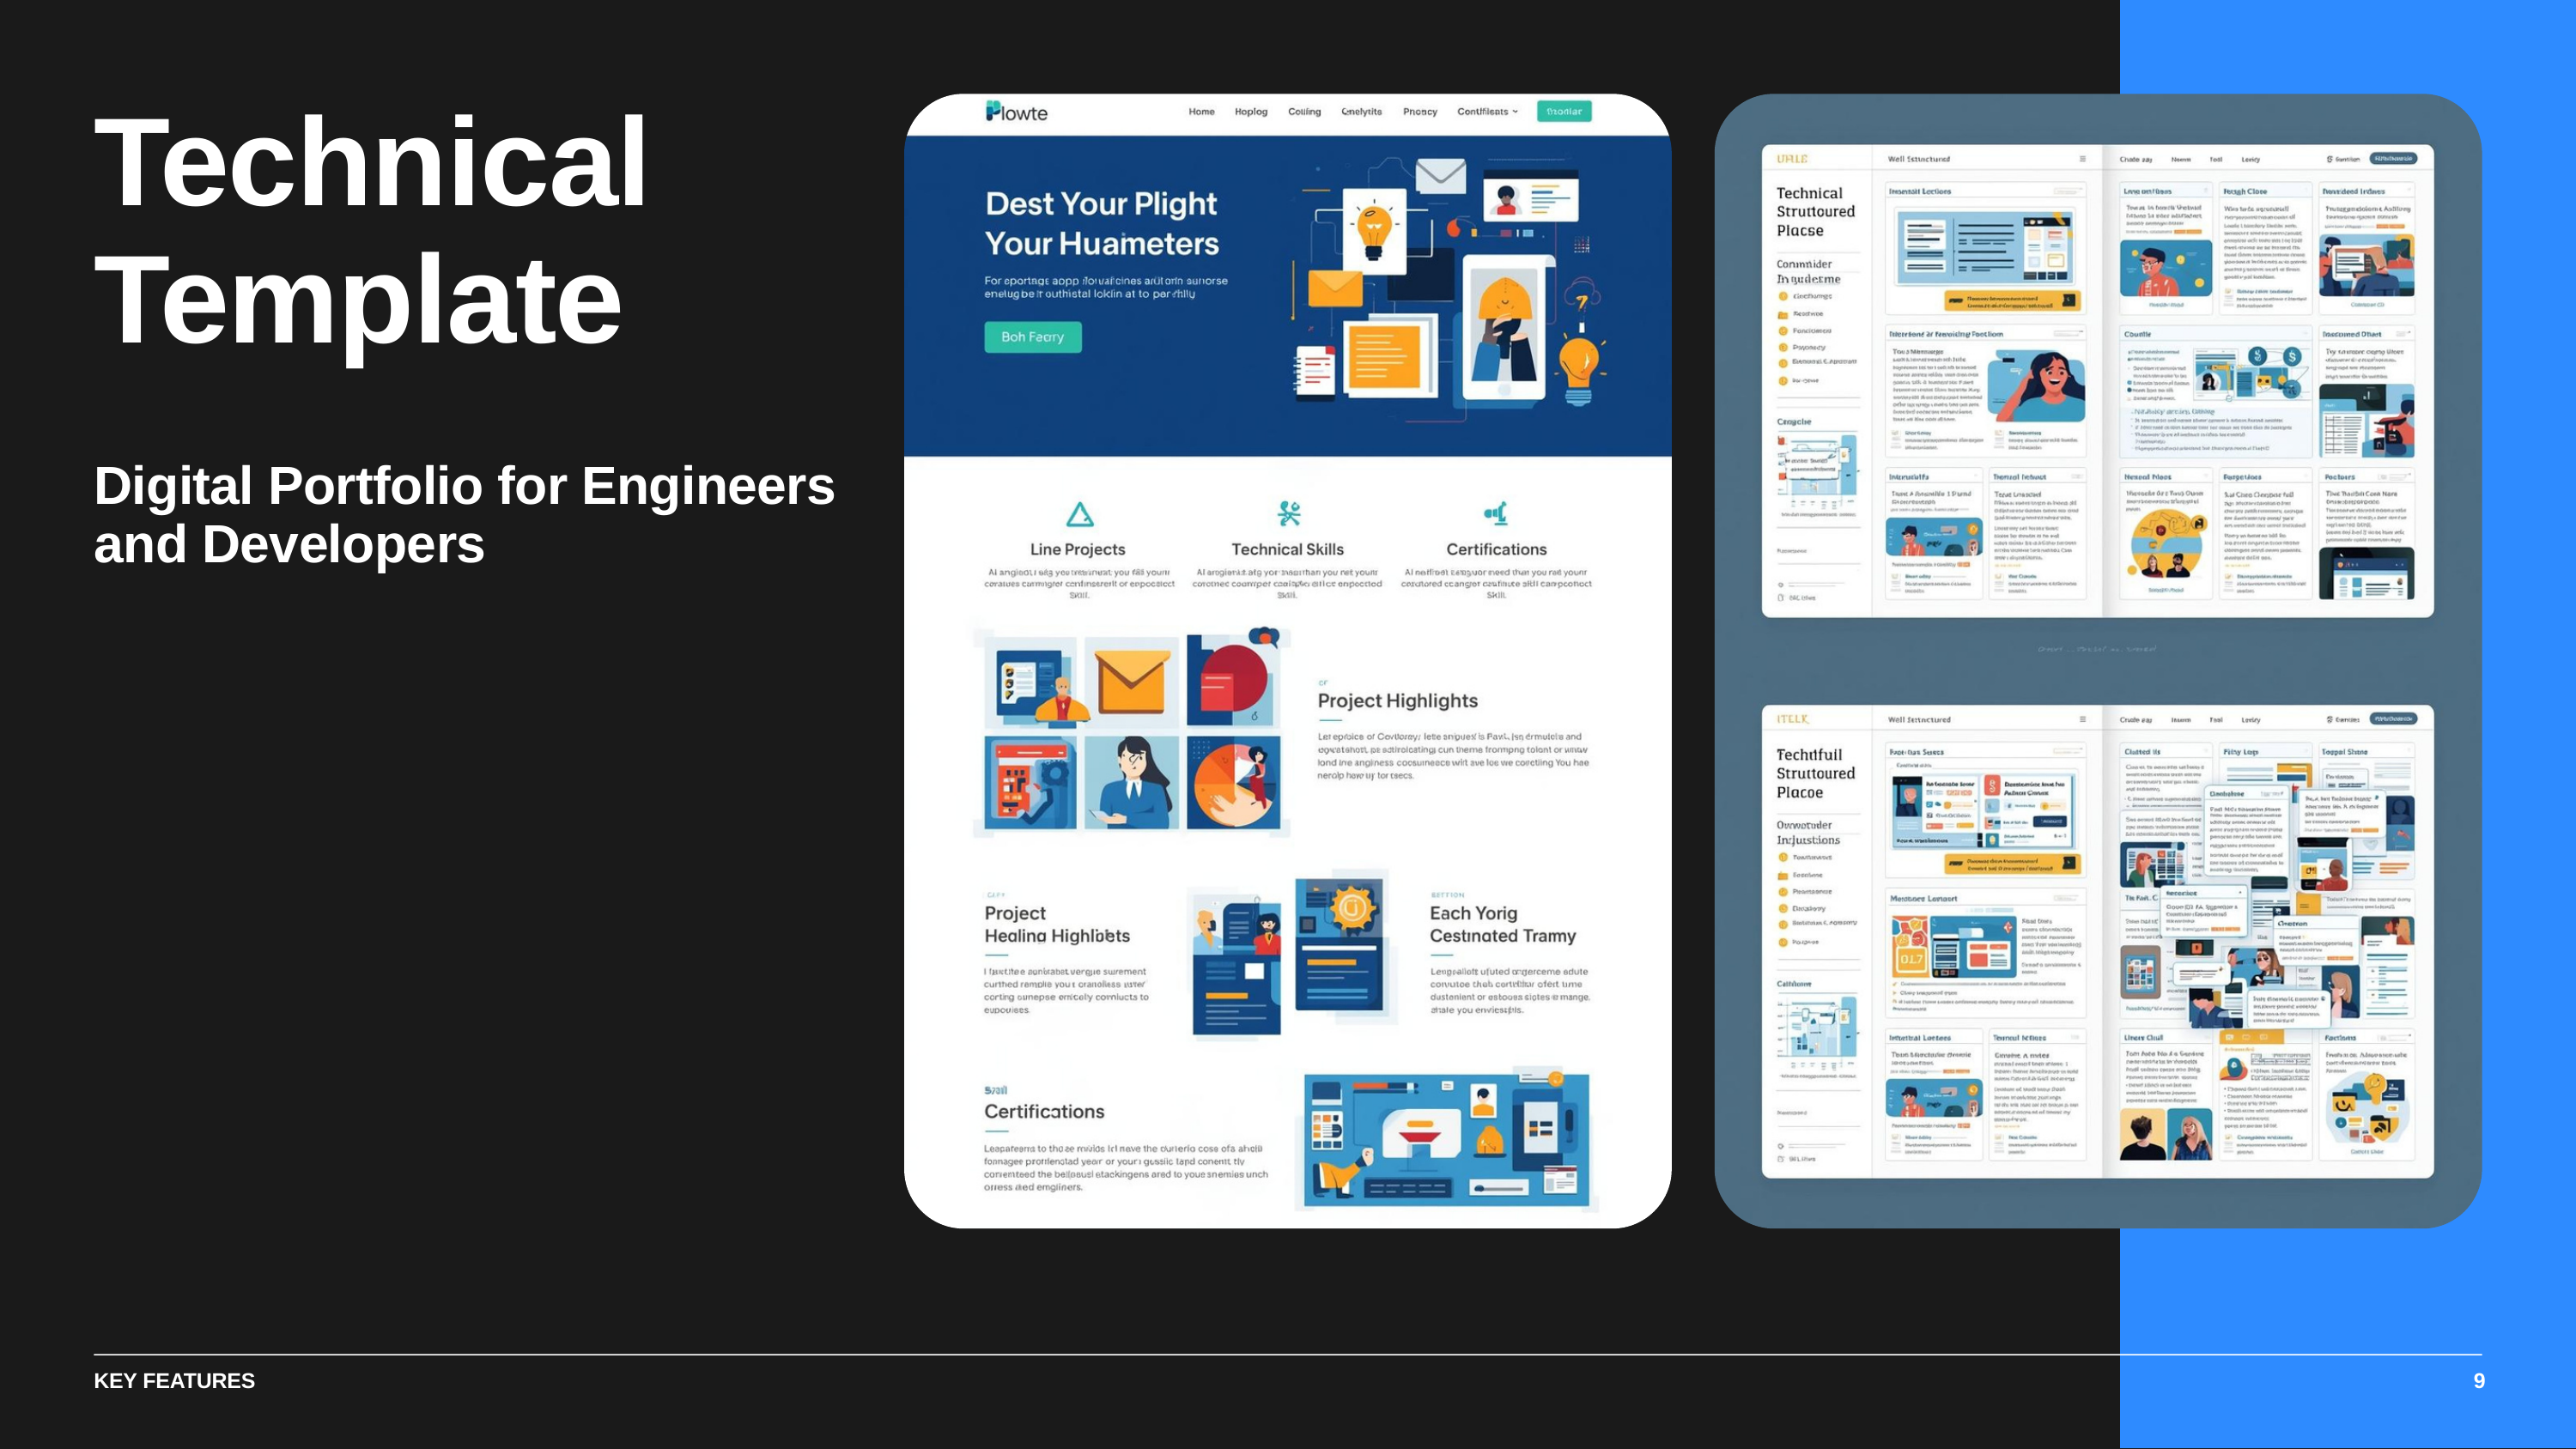

Technical Template
Digital Portfolio for Engineers and Developers

9
KEY FEATURES